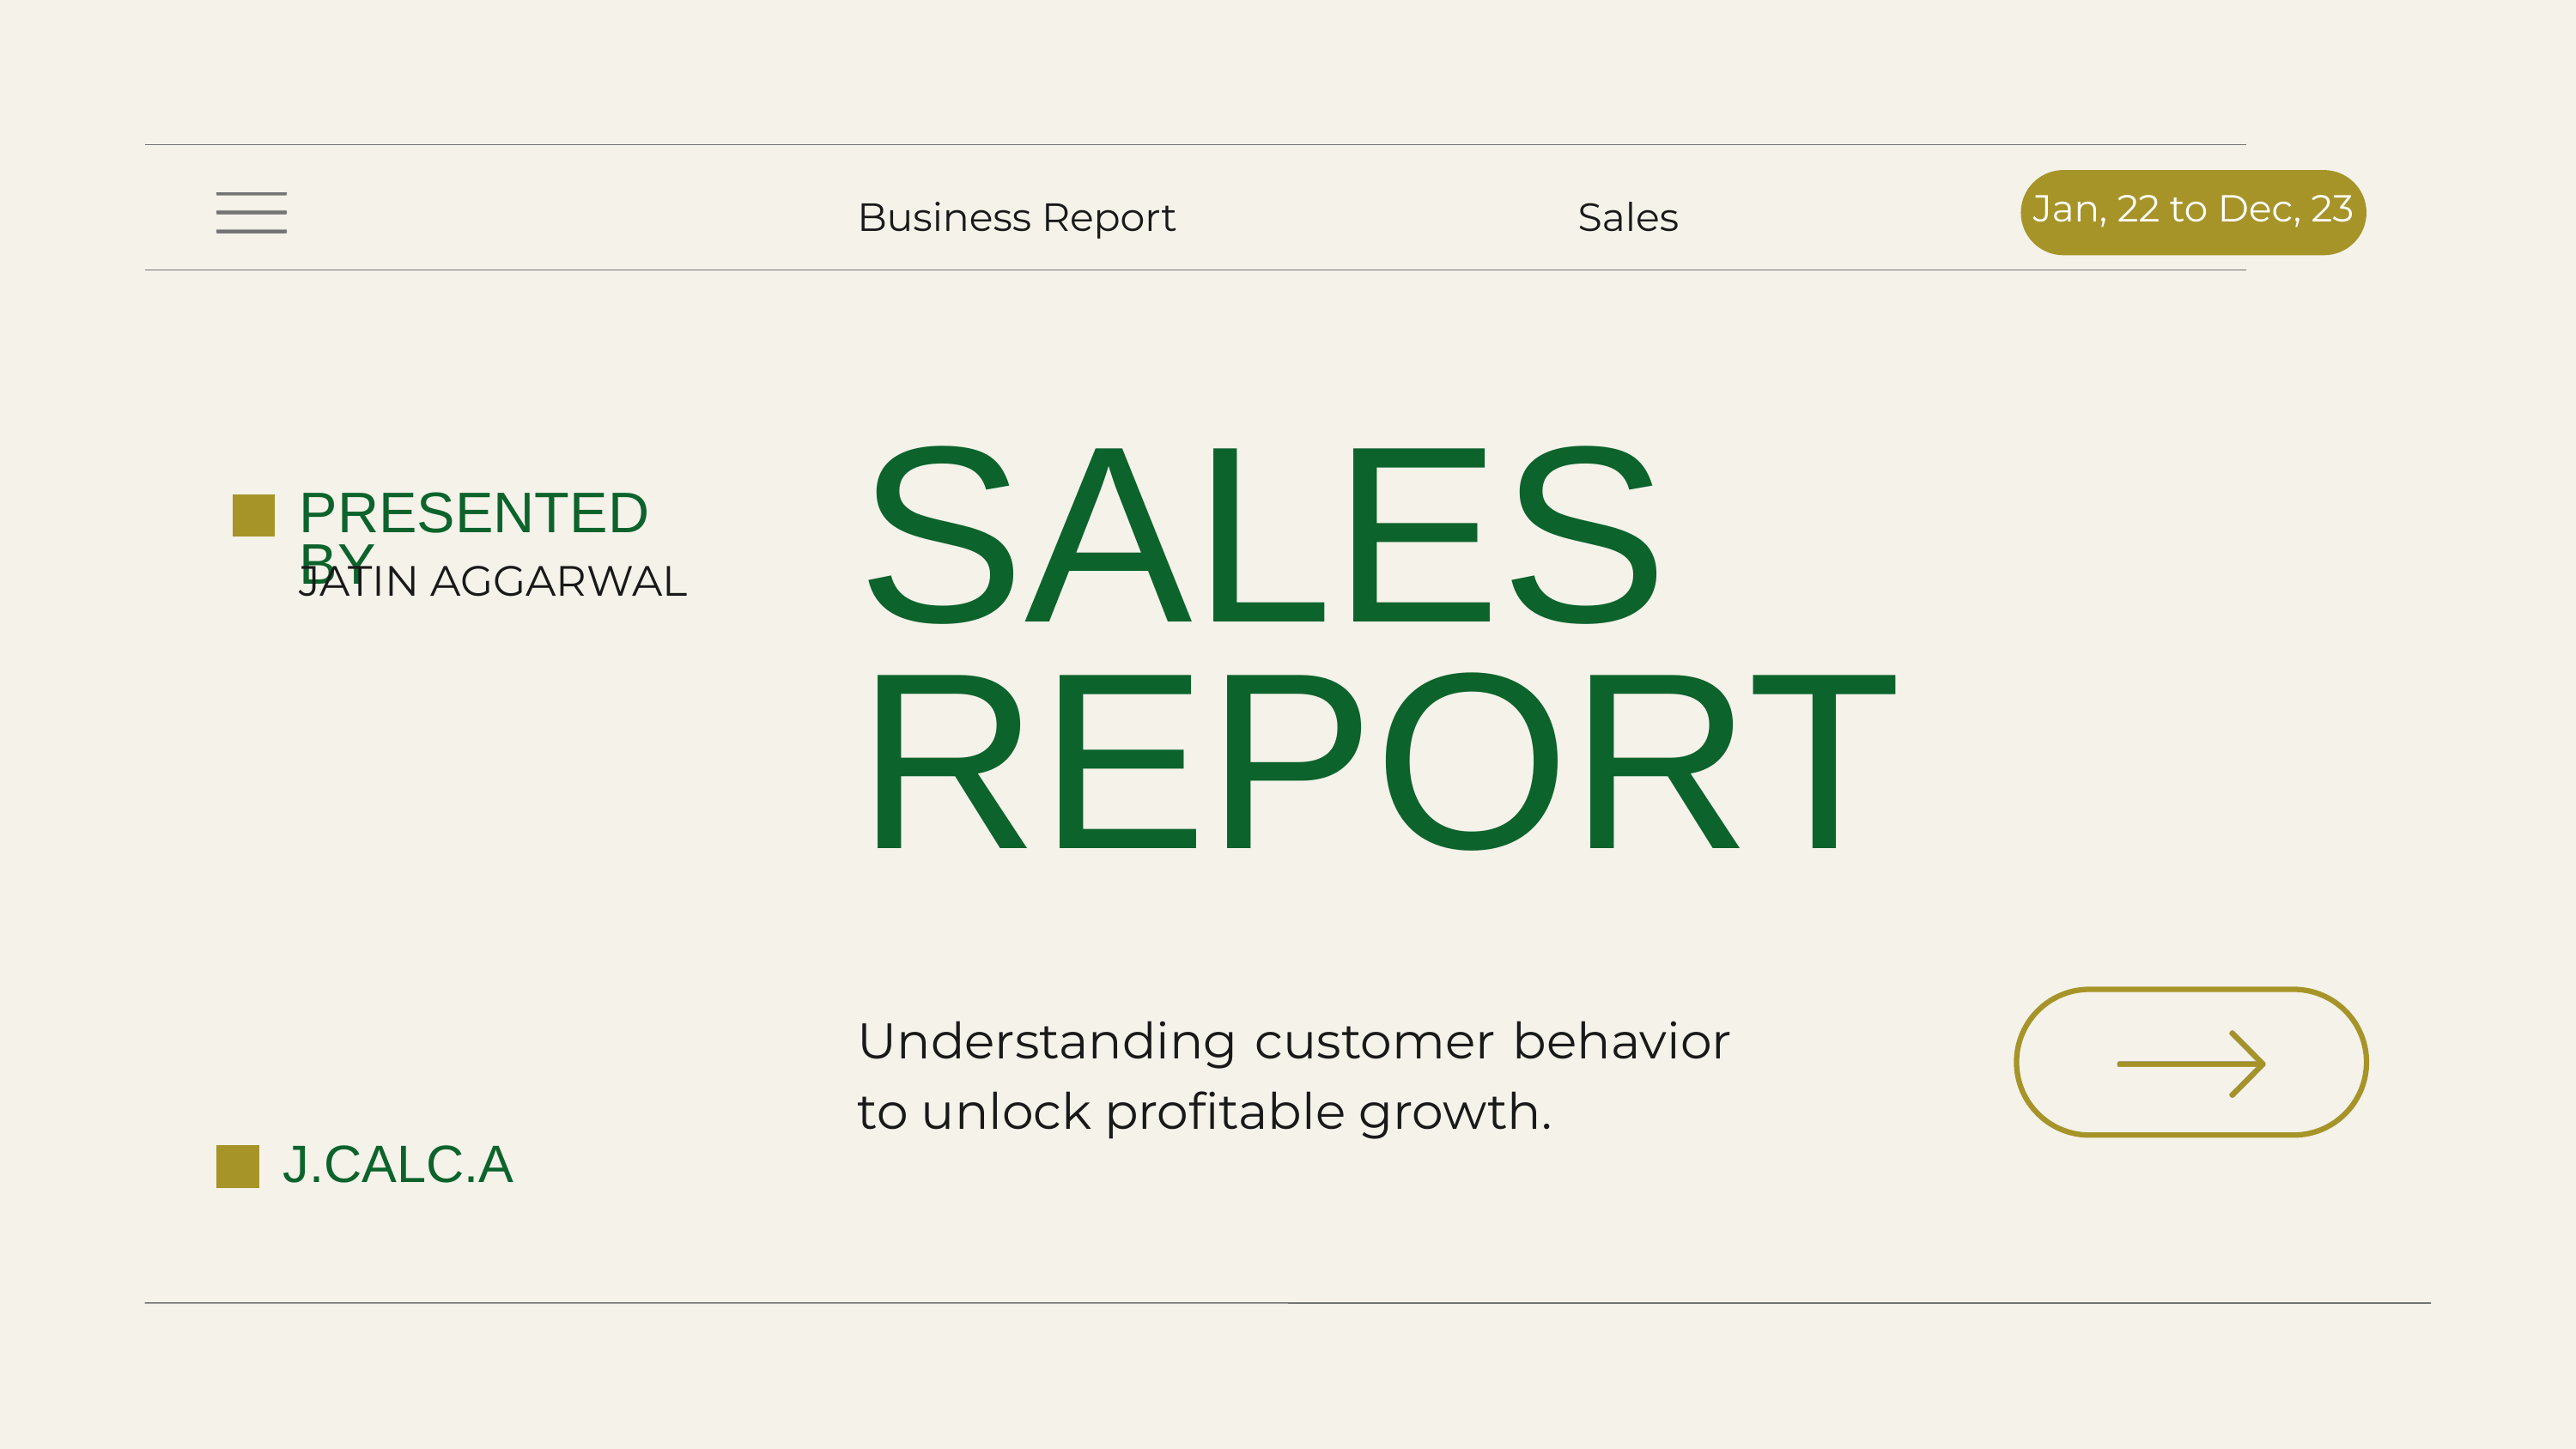

|  |
| --- |

Jan, 22 to Dec, 23
Business Report
 Sales

SALES REPORT
PRESENTED BY

JATIN AGGARWAL

Understanding customer behavior to unlock profitable growth.

J.CALC.A